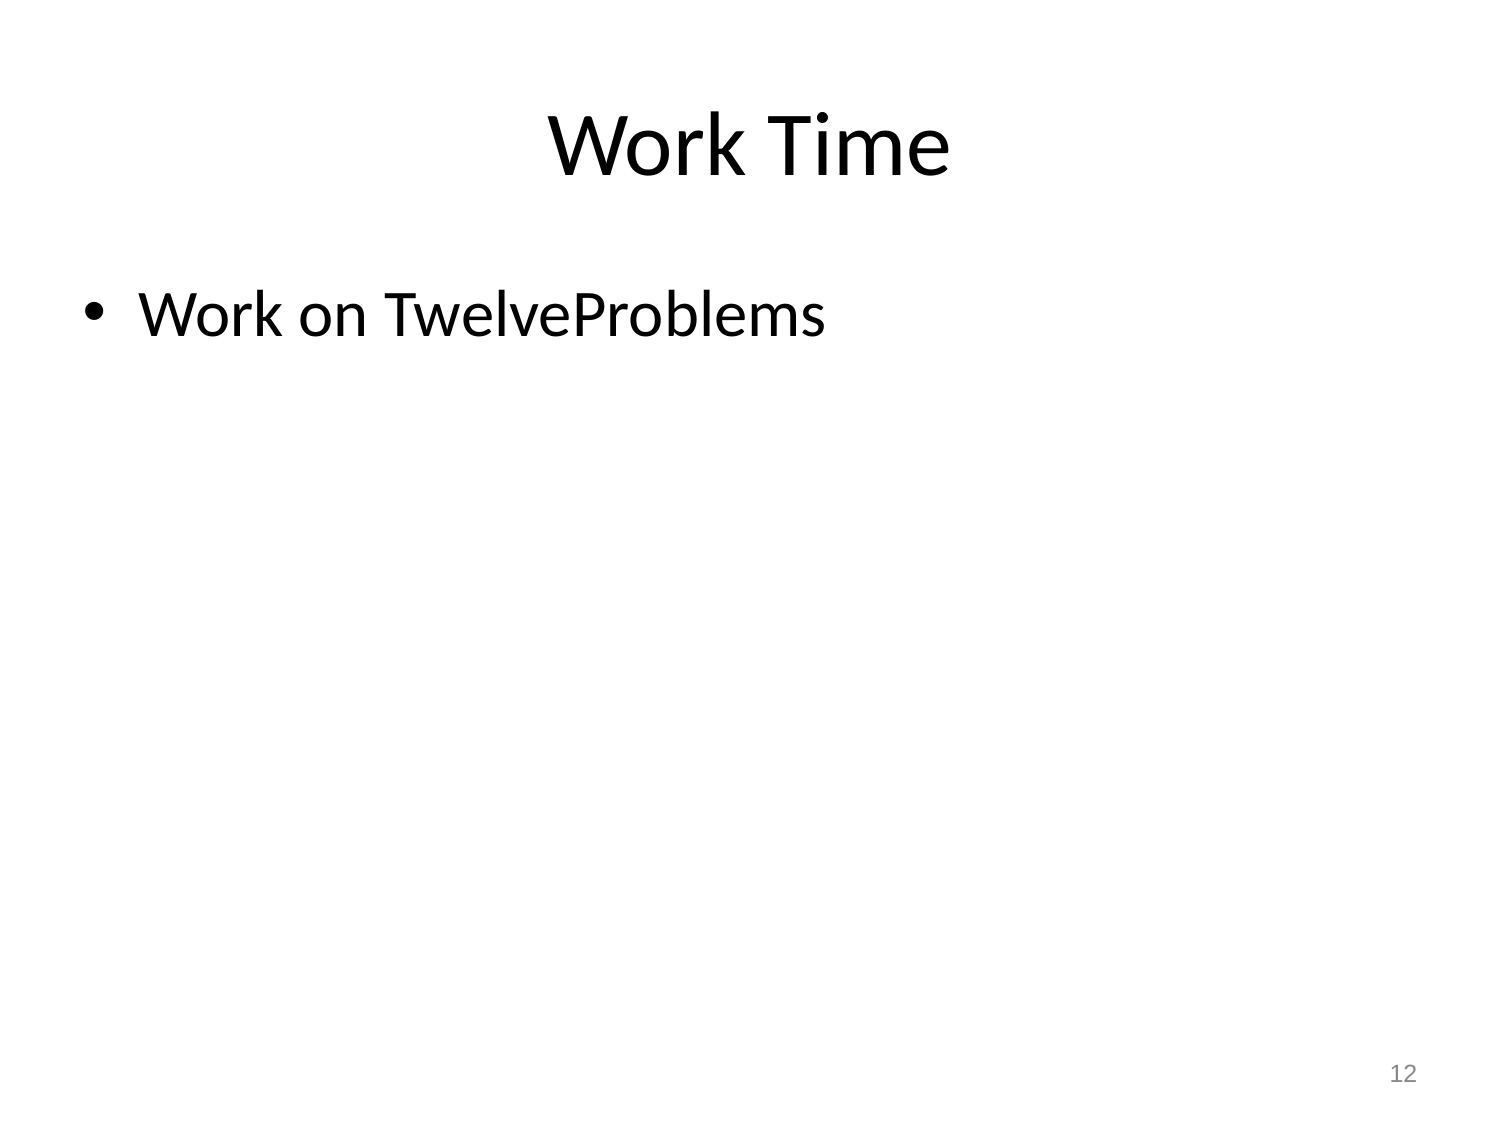

# Work Time
Work on TwelveProblems
12